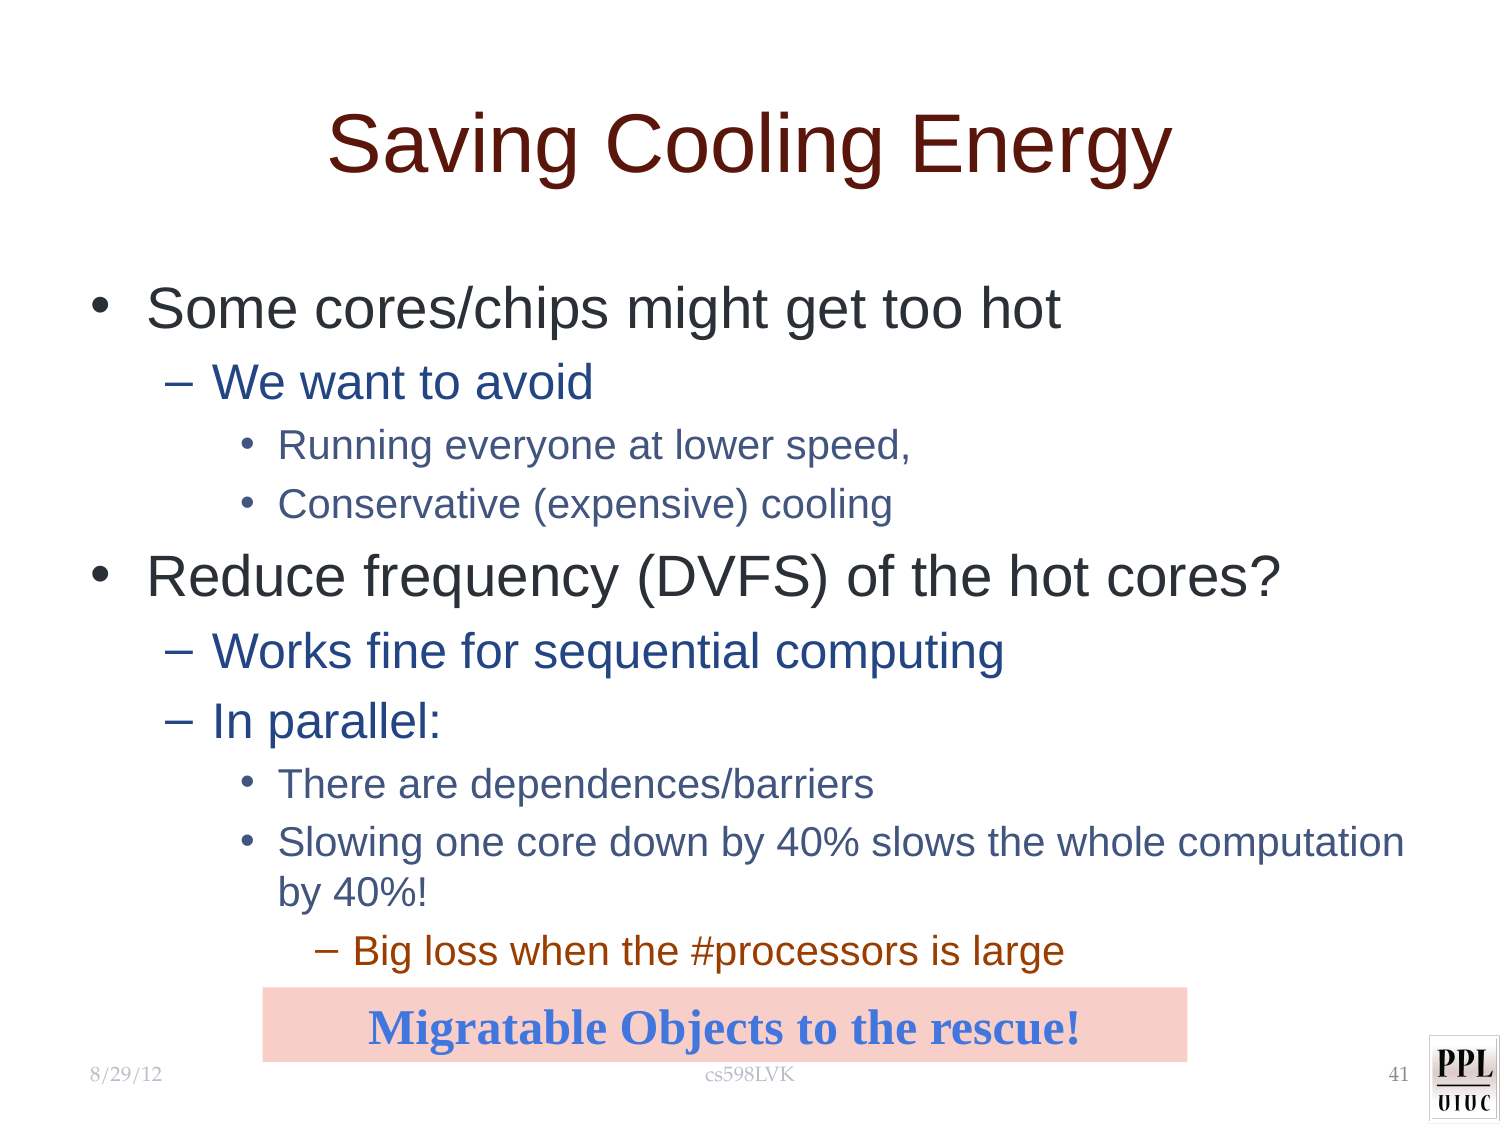

# Saving Cooling Energy
Some cores/chips might get too hot
We want to avoid
Running everyone at lower speed,
Conservative (expensive) cooling
Reduce frequency (DVFS) of the hot cores?
Works fine for sequential computing
In parallel:
There are dependences/barriers
Slowing one core down by 40% slows the whole computation by 40%!
Big loss when the #processors is large

Migratable Objects to the rescue!
8/29/12
cs598LVK
41